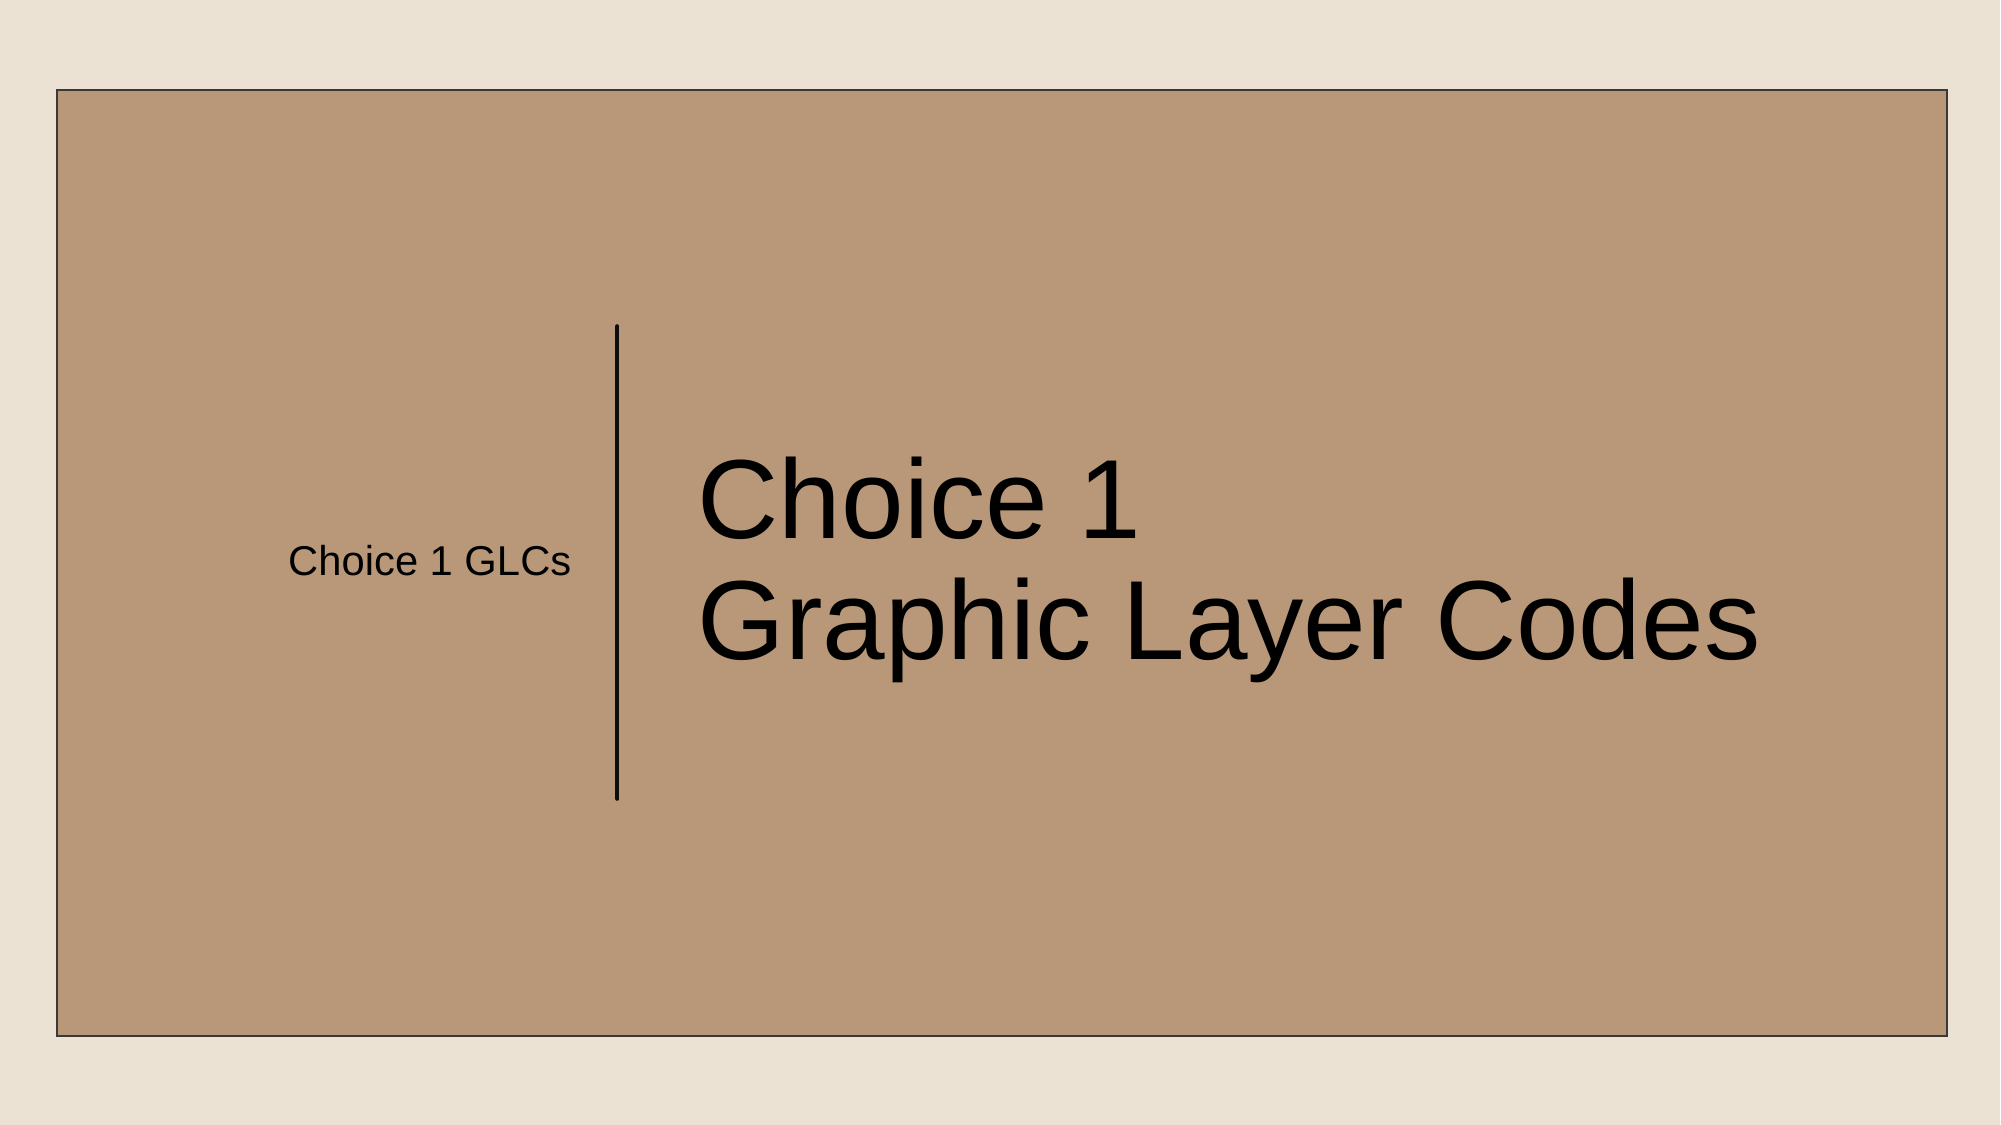

Choice 1 GLCs
# Choice 1 Graphic Layer Codes